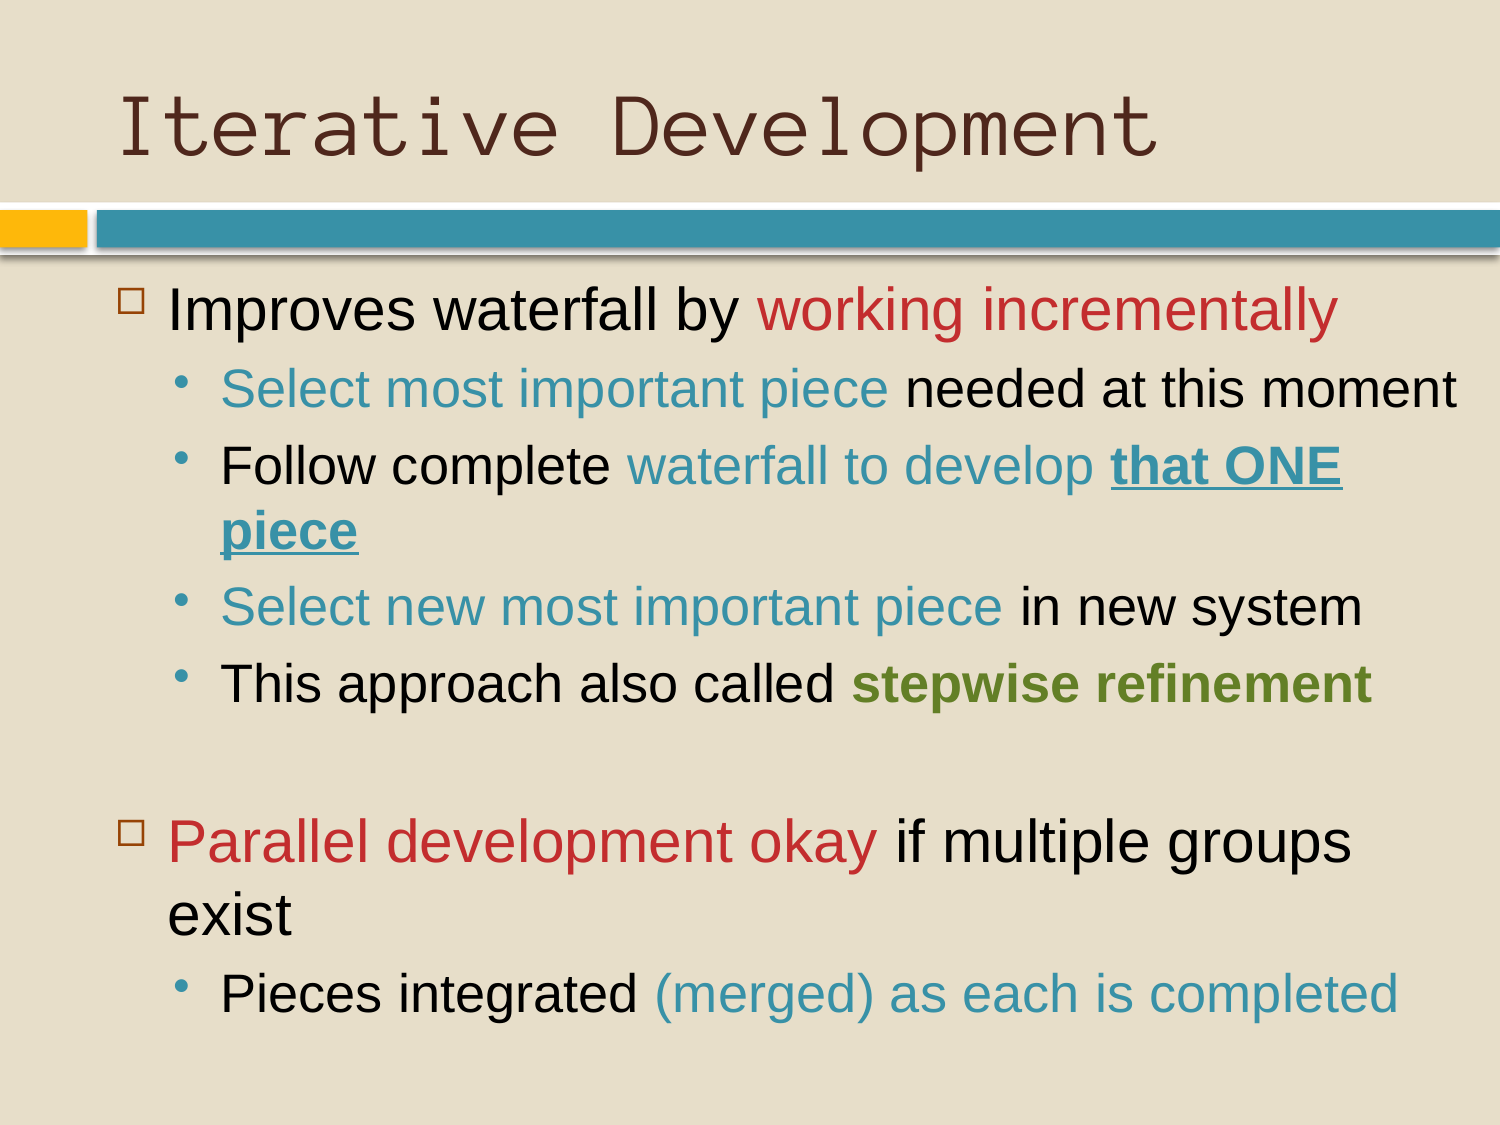

# Iterative Development
Improves waterfall by working incrementally
Select most important piece needed at this moment
Follow complete waterfall to develop that ONE piece
Select new most important piece in new system
This approach also called stepwise refinement

Parallel development okay if multiple groups exist
Pieces integrated (merged) as each is completed

Quick reactions & less duplication goal of approach
But can increase costs: more regression testing needed